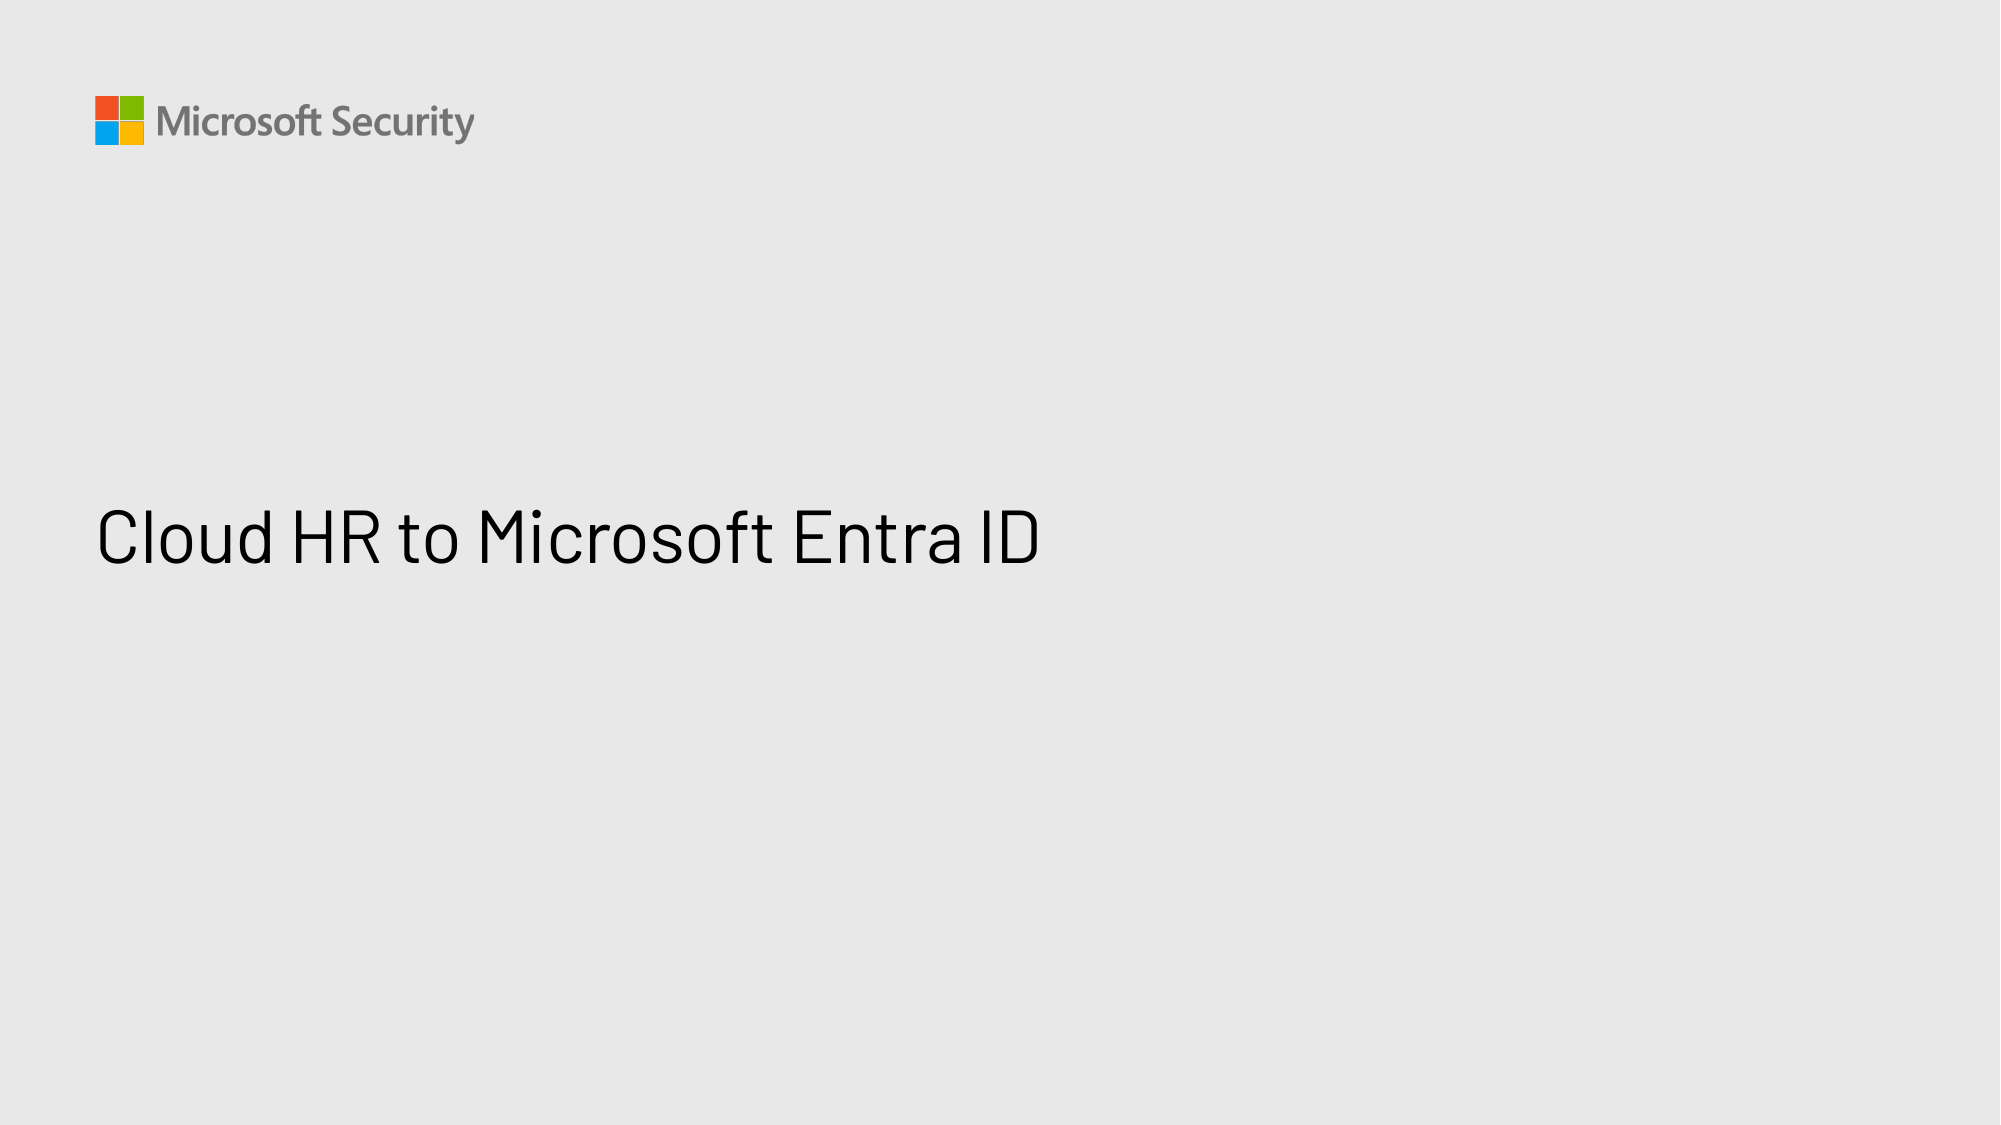

# Cloud HR to Microsoft Entra ID